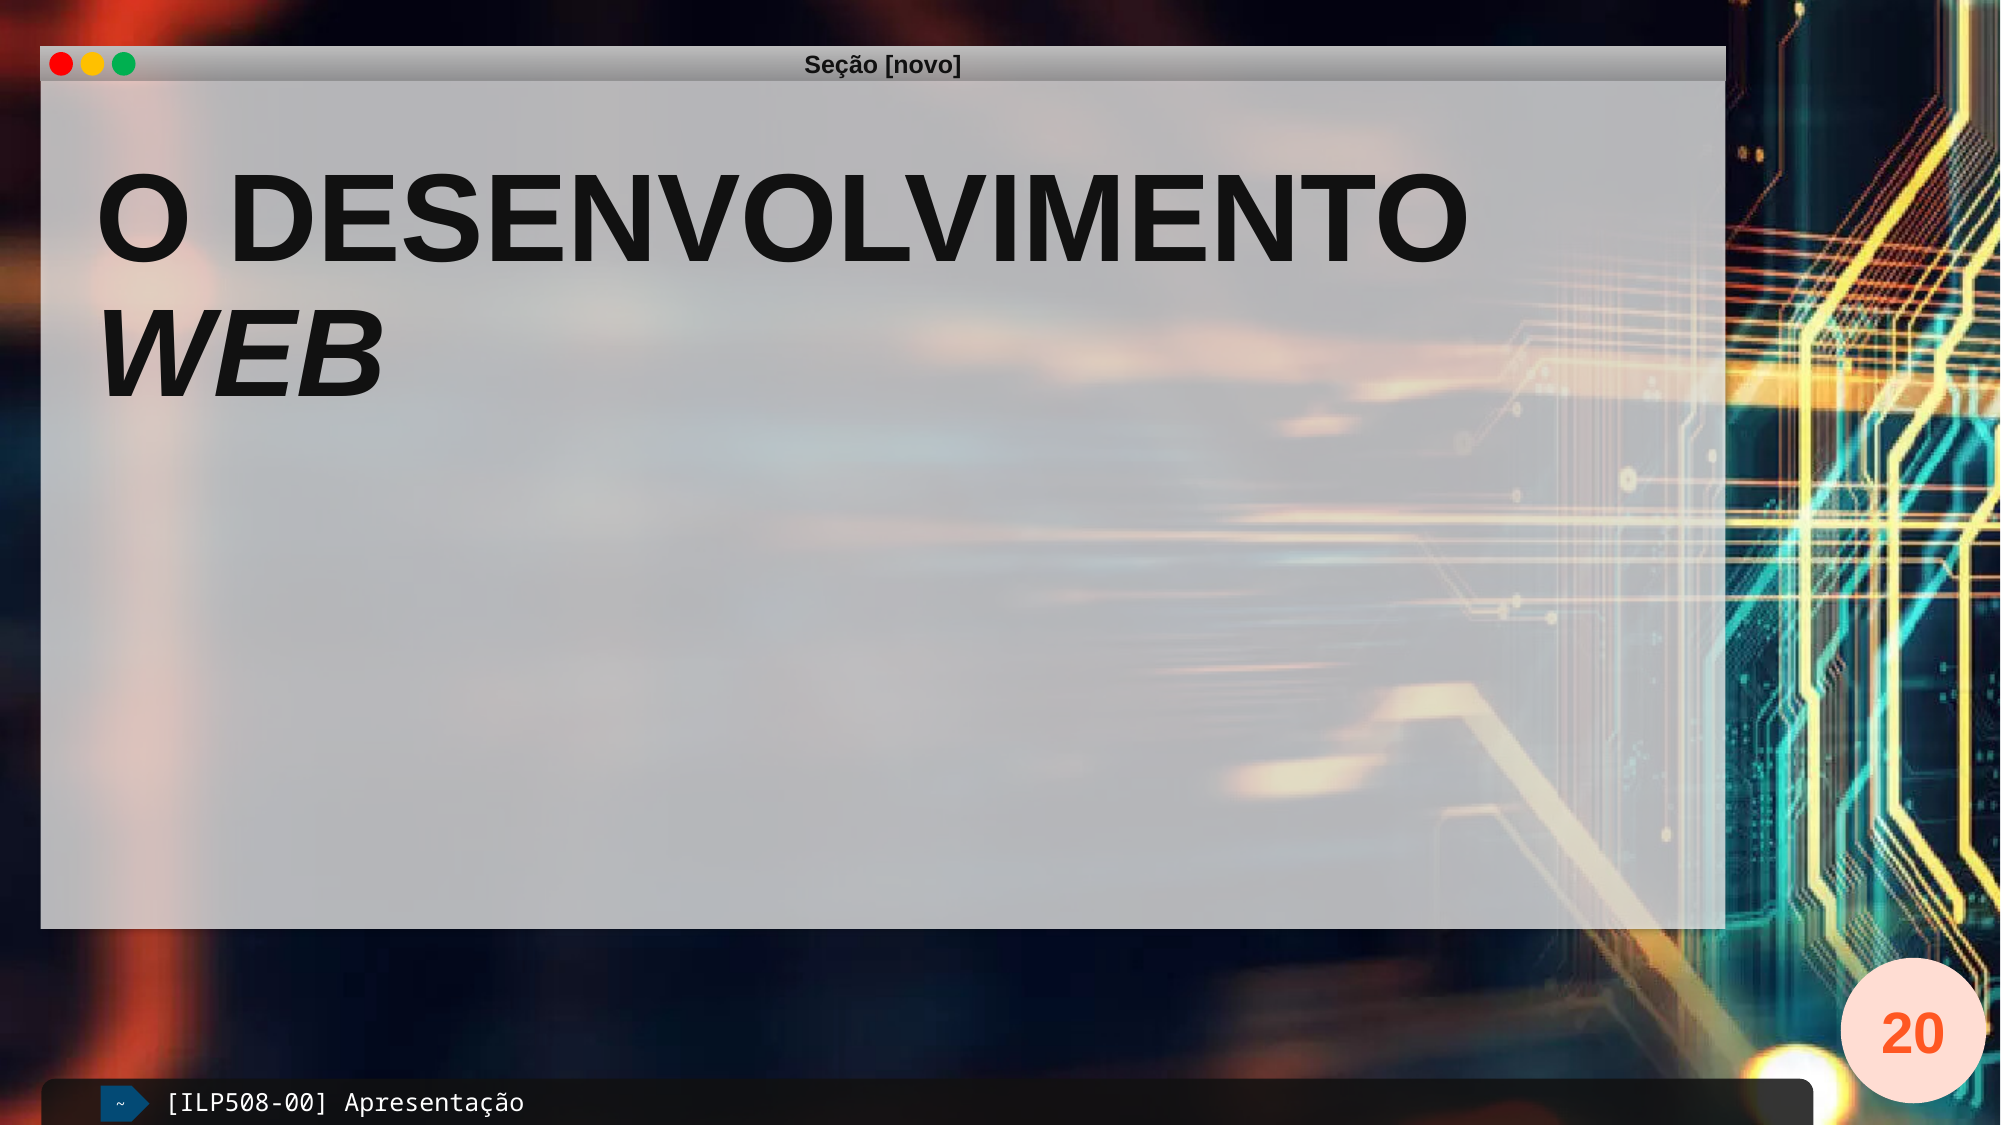

# O Desenvolvimento web

20
[ILP508-00] Apresentação